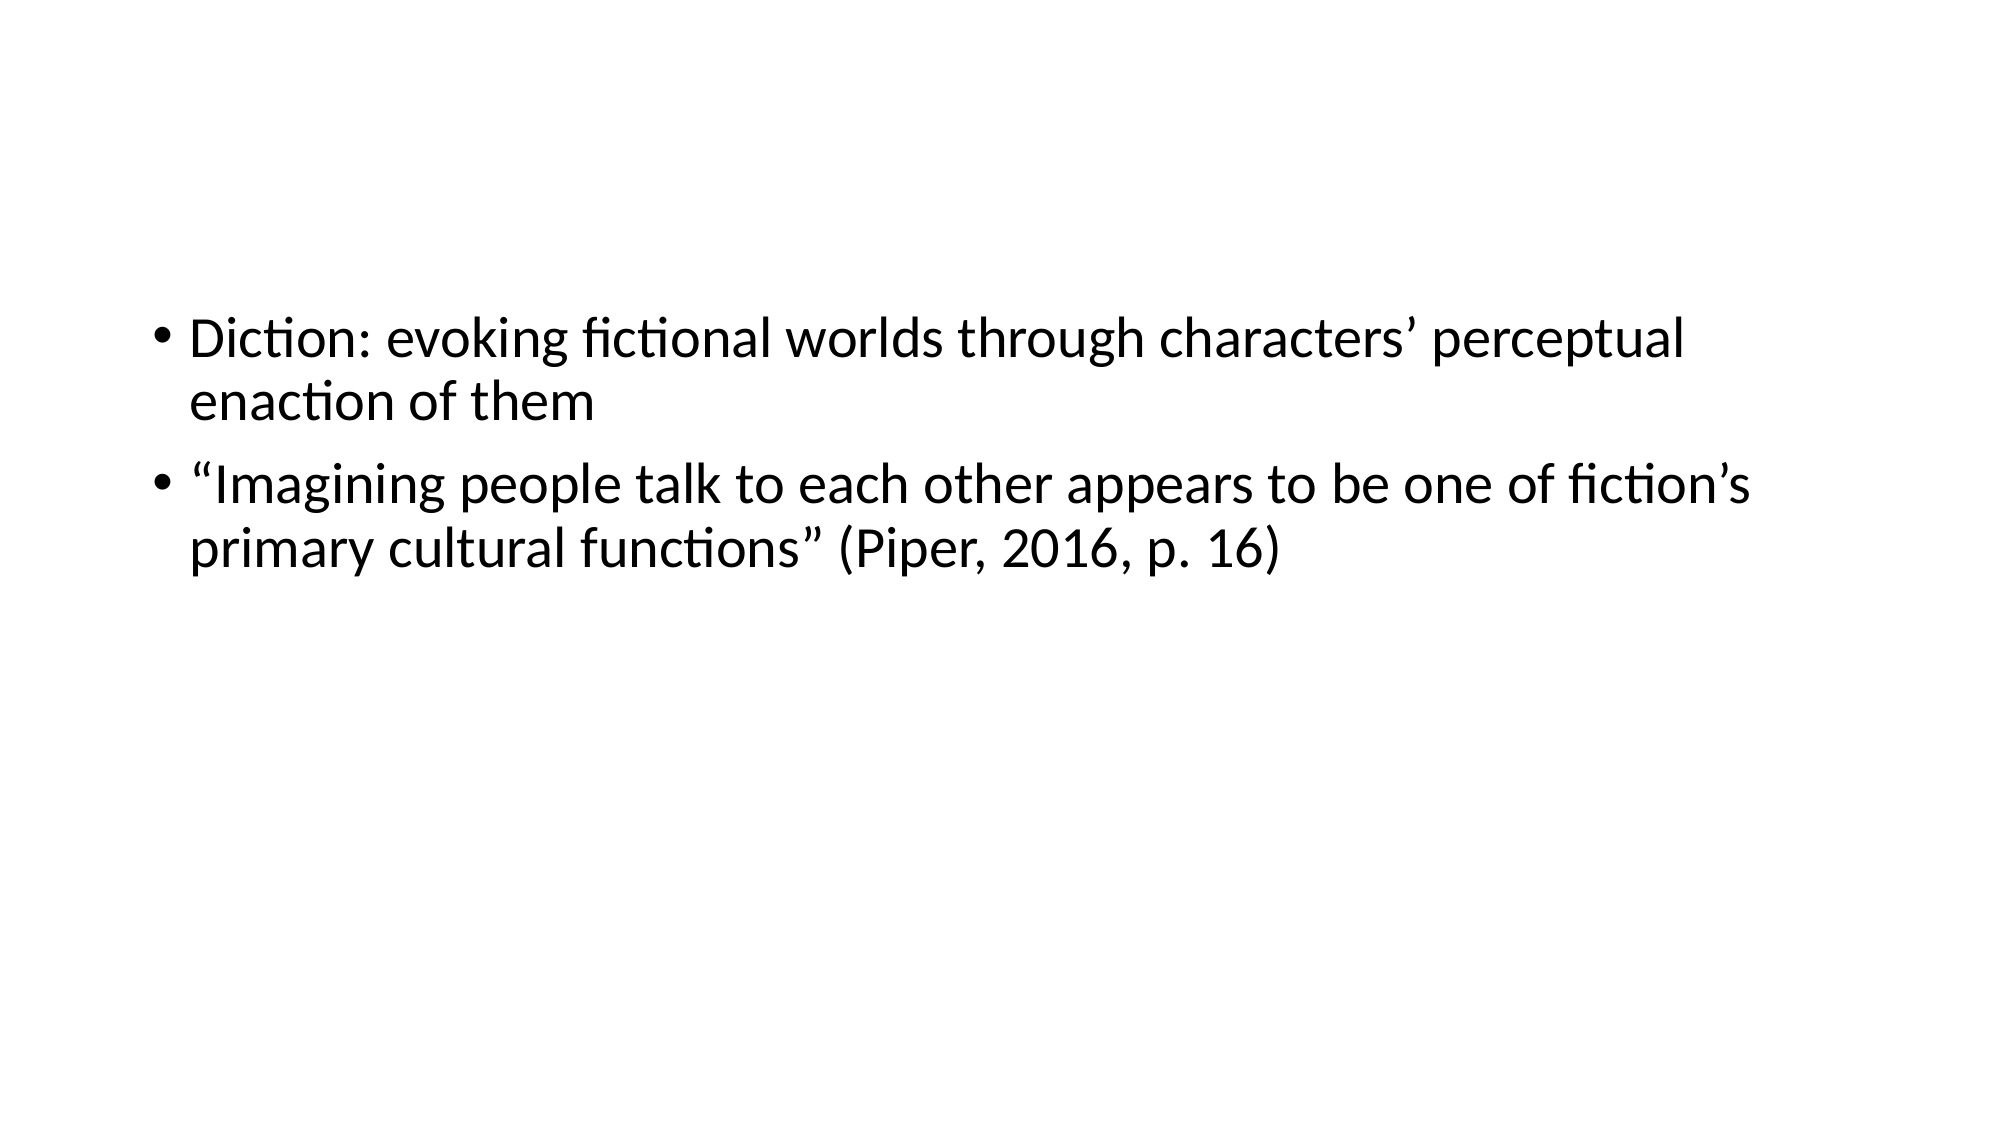

#
Diction: evoking fictional worlds through characters’ perceptual enaction of them
“Imagining people talk to each other appears to be one of fiction’s primary cultural functions” (Piper, 2016, p. 16)